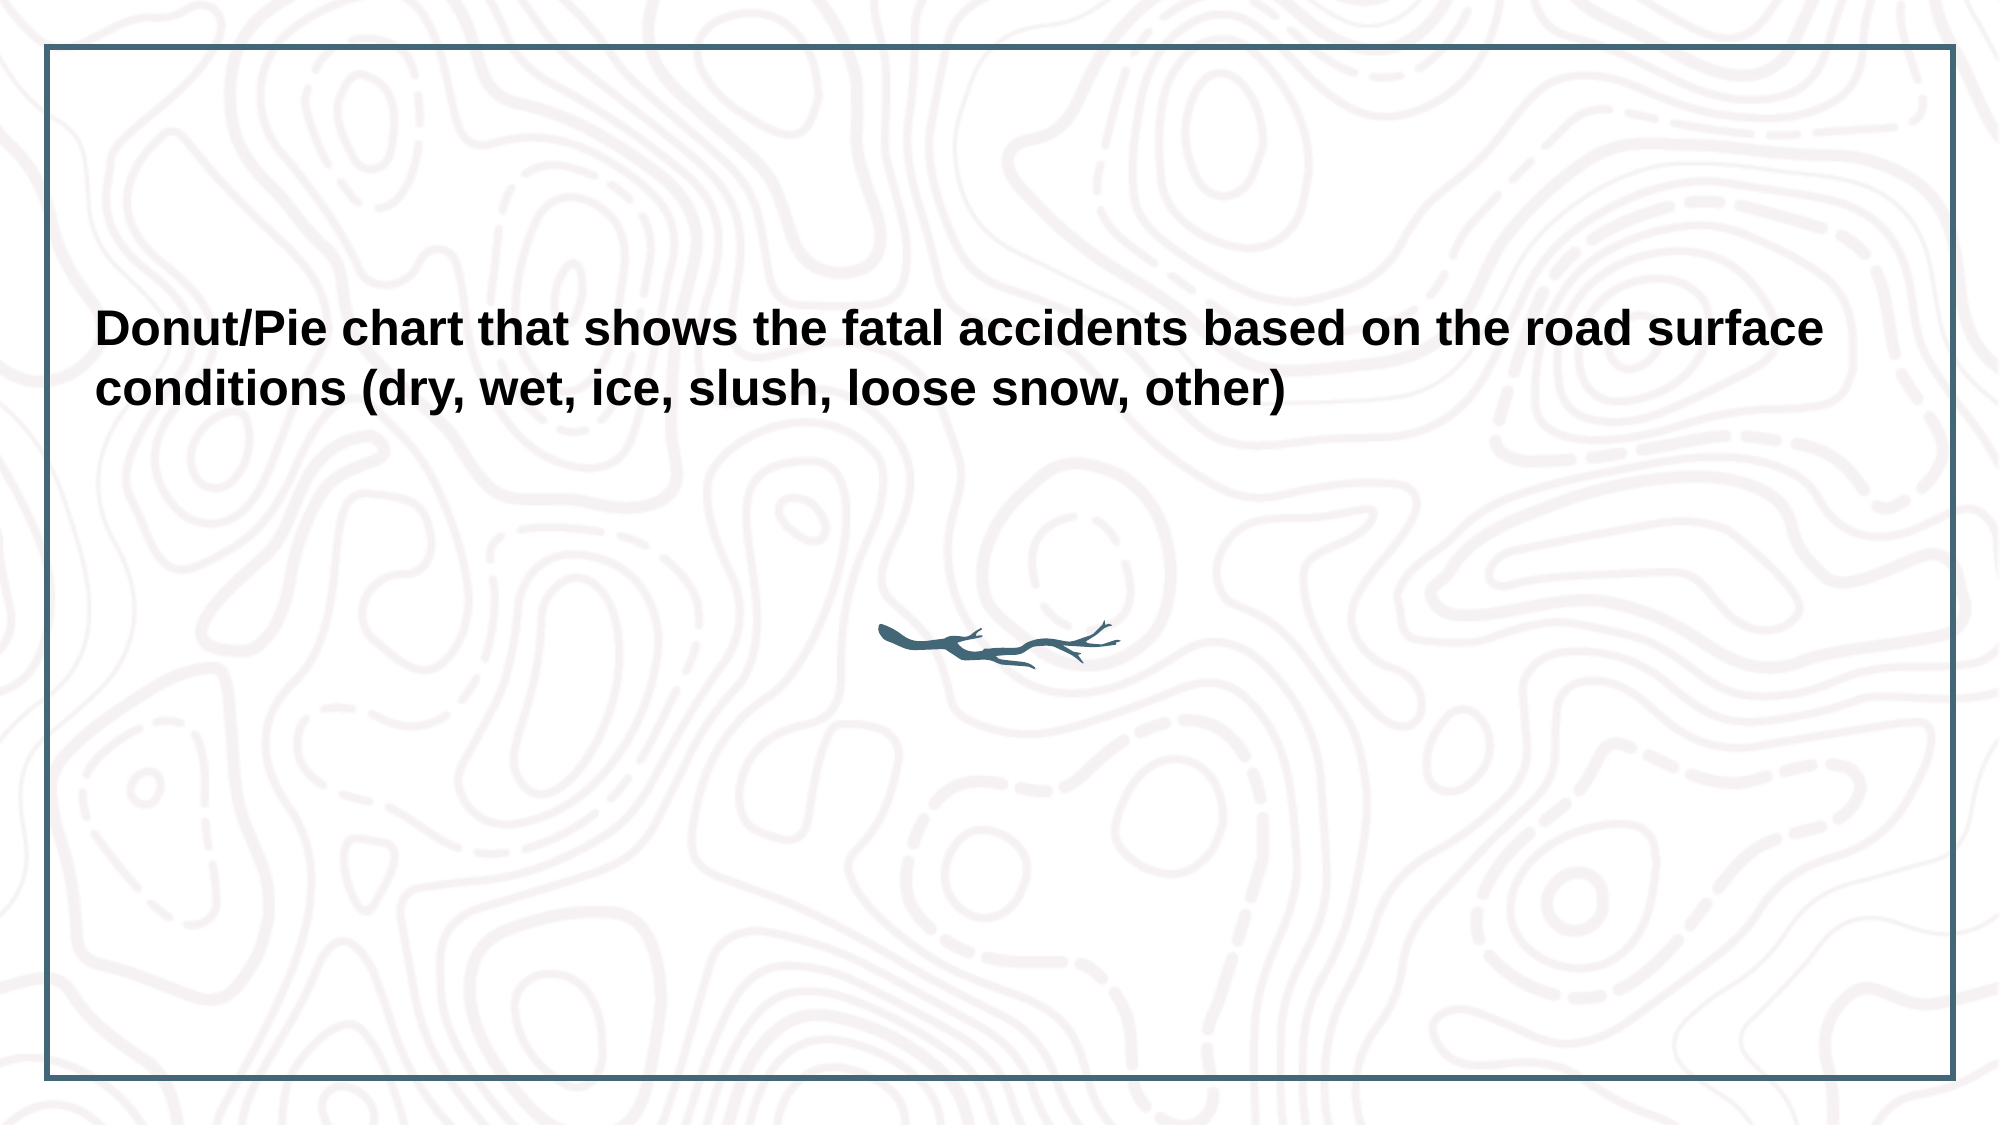

Donut/Pie chart that shows the fatal accidents based on the road surface conditions (dry, wet, ice, slush, loose snow, other)

#